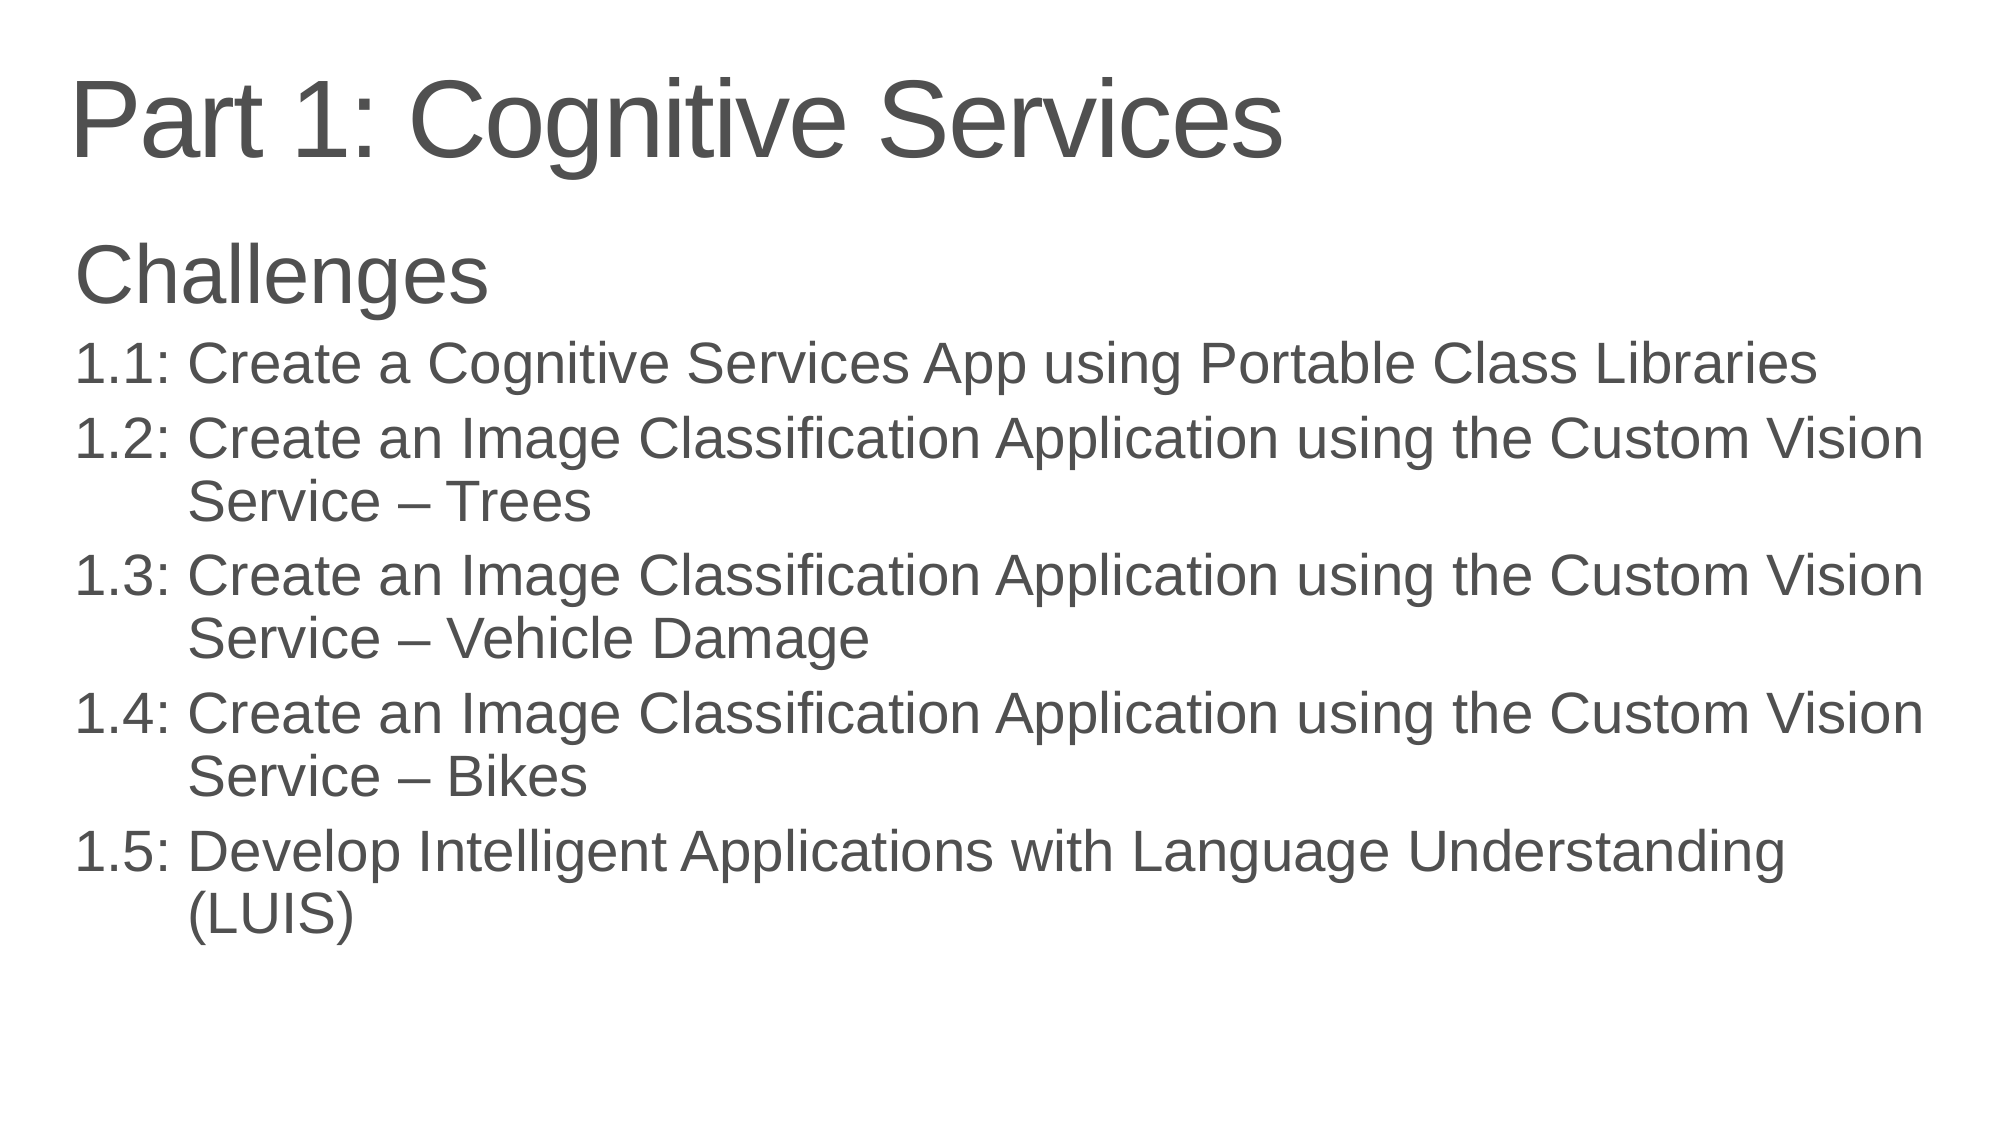

# Part 1: Cognitive Services
Challenges
1.1: Create a Cognitive Services App using Portable Class Libraries
1.2: Create an Image Classification Application using the Custom Vision Service – Trees
1.3: Create an Image Classification Application using the Custom Vision Service – Vehicle Damage
1.4: Create an Image Classification Application using the Custom Vision Service – Bikes
1.5: Develop Intelligent Applications with Language Understanding (LUIS)